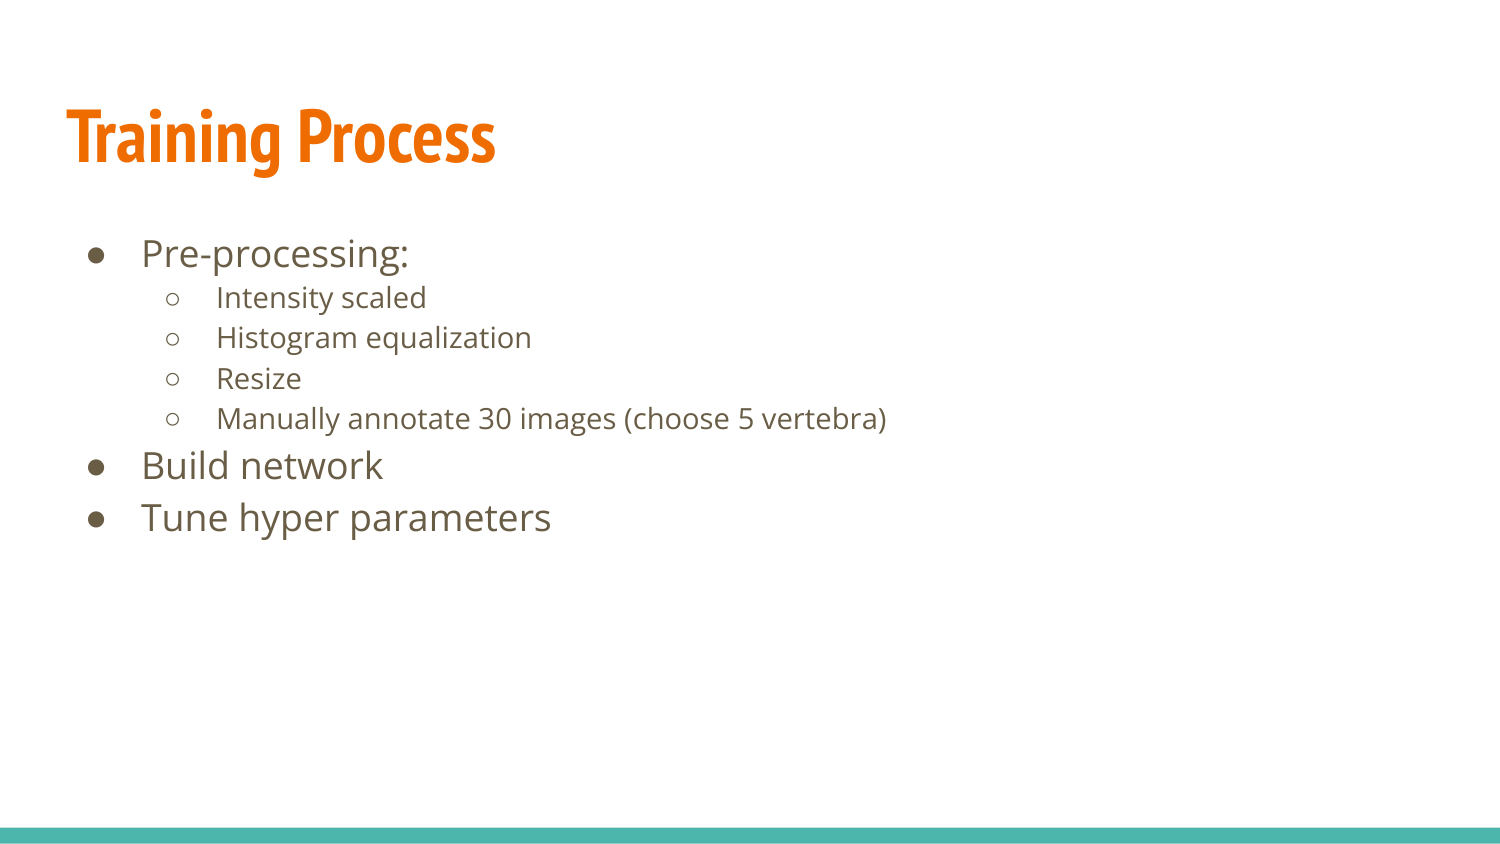

# Training Process
Pre-processing:
Intensity scaled
Histogram equalization
Resize
Manually annotate 30 images (choose 5 vertebra)
Build network
Tune hyper parameters